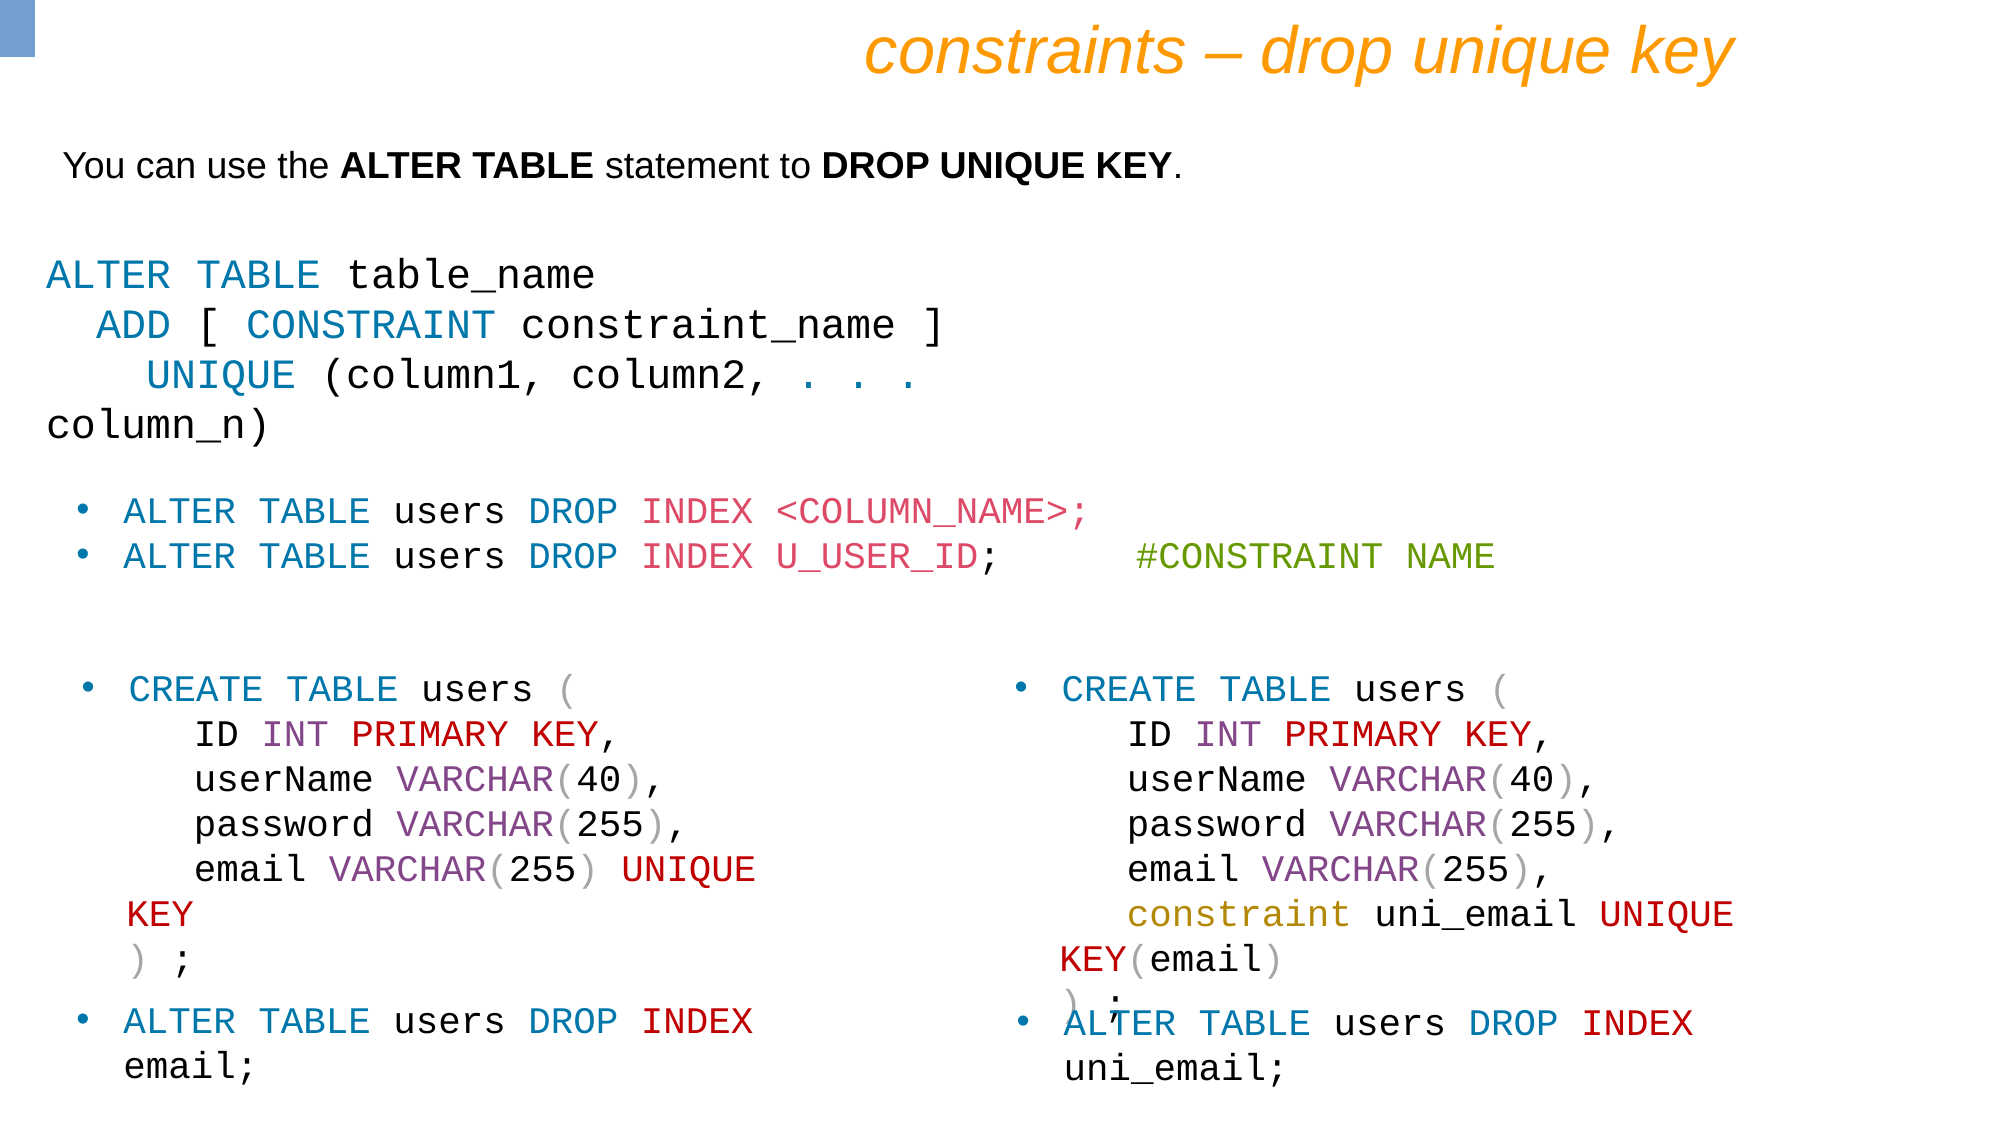

constraints – drop unique key
You can use the ALTER TABLE statement to DROP UNIQUE KEY.
ALTER TABLE table_name
  ADD [ CONSTRAINT constraint_name ]
    UNIQUE (column1, column2, . . . column_n)
ALTER TABLE users DROP INDEX <COLUMN_NAME>;
ALTER TABLE users DROP INDEX U_USER_ID;      #CONSTRAINT NAME
CREATE TABLE users (
   ID INT PRIMARY KEY,
   userName VARCHAR(40),
   password VARCHAR(255),
   email VARCHAR(255) UNIQUE KEY
) ;
CREATE TABLE users (
   ID INT PRIMARY KEY,
   userName VARCHAR(40),
   password VARCHAR(255),
   email VARCHAR(255),
   constraint uni_email UNIQUE KEY(email)
) ;
ALTER TABLE users DROP INDEX email;
ALTER TABLE users DROP INDEX uni_email;